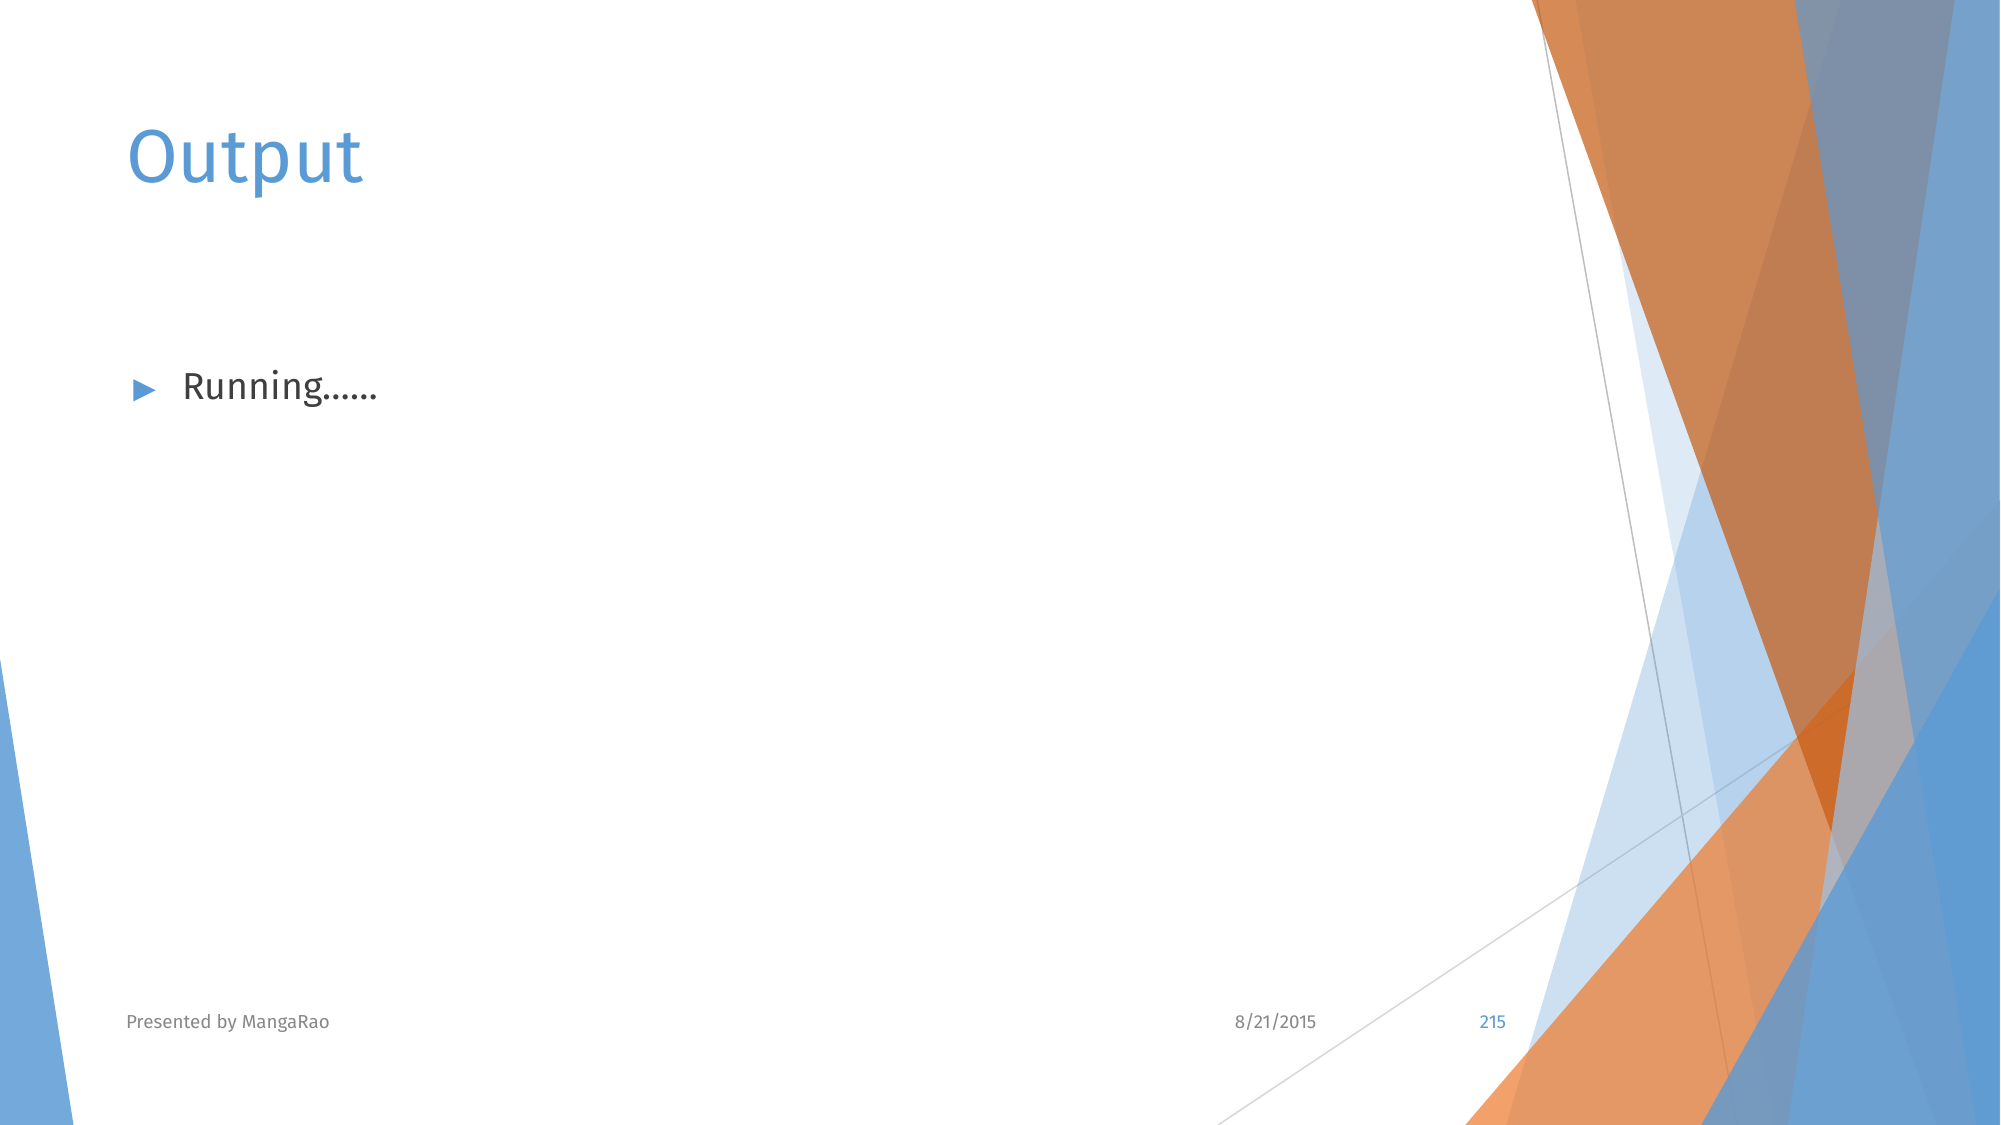

# Output
Running……
Presented by MangaRao
8/21/2015
215